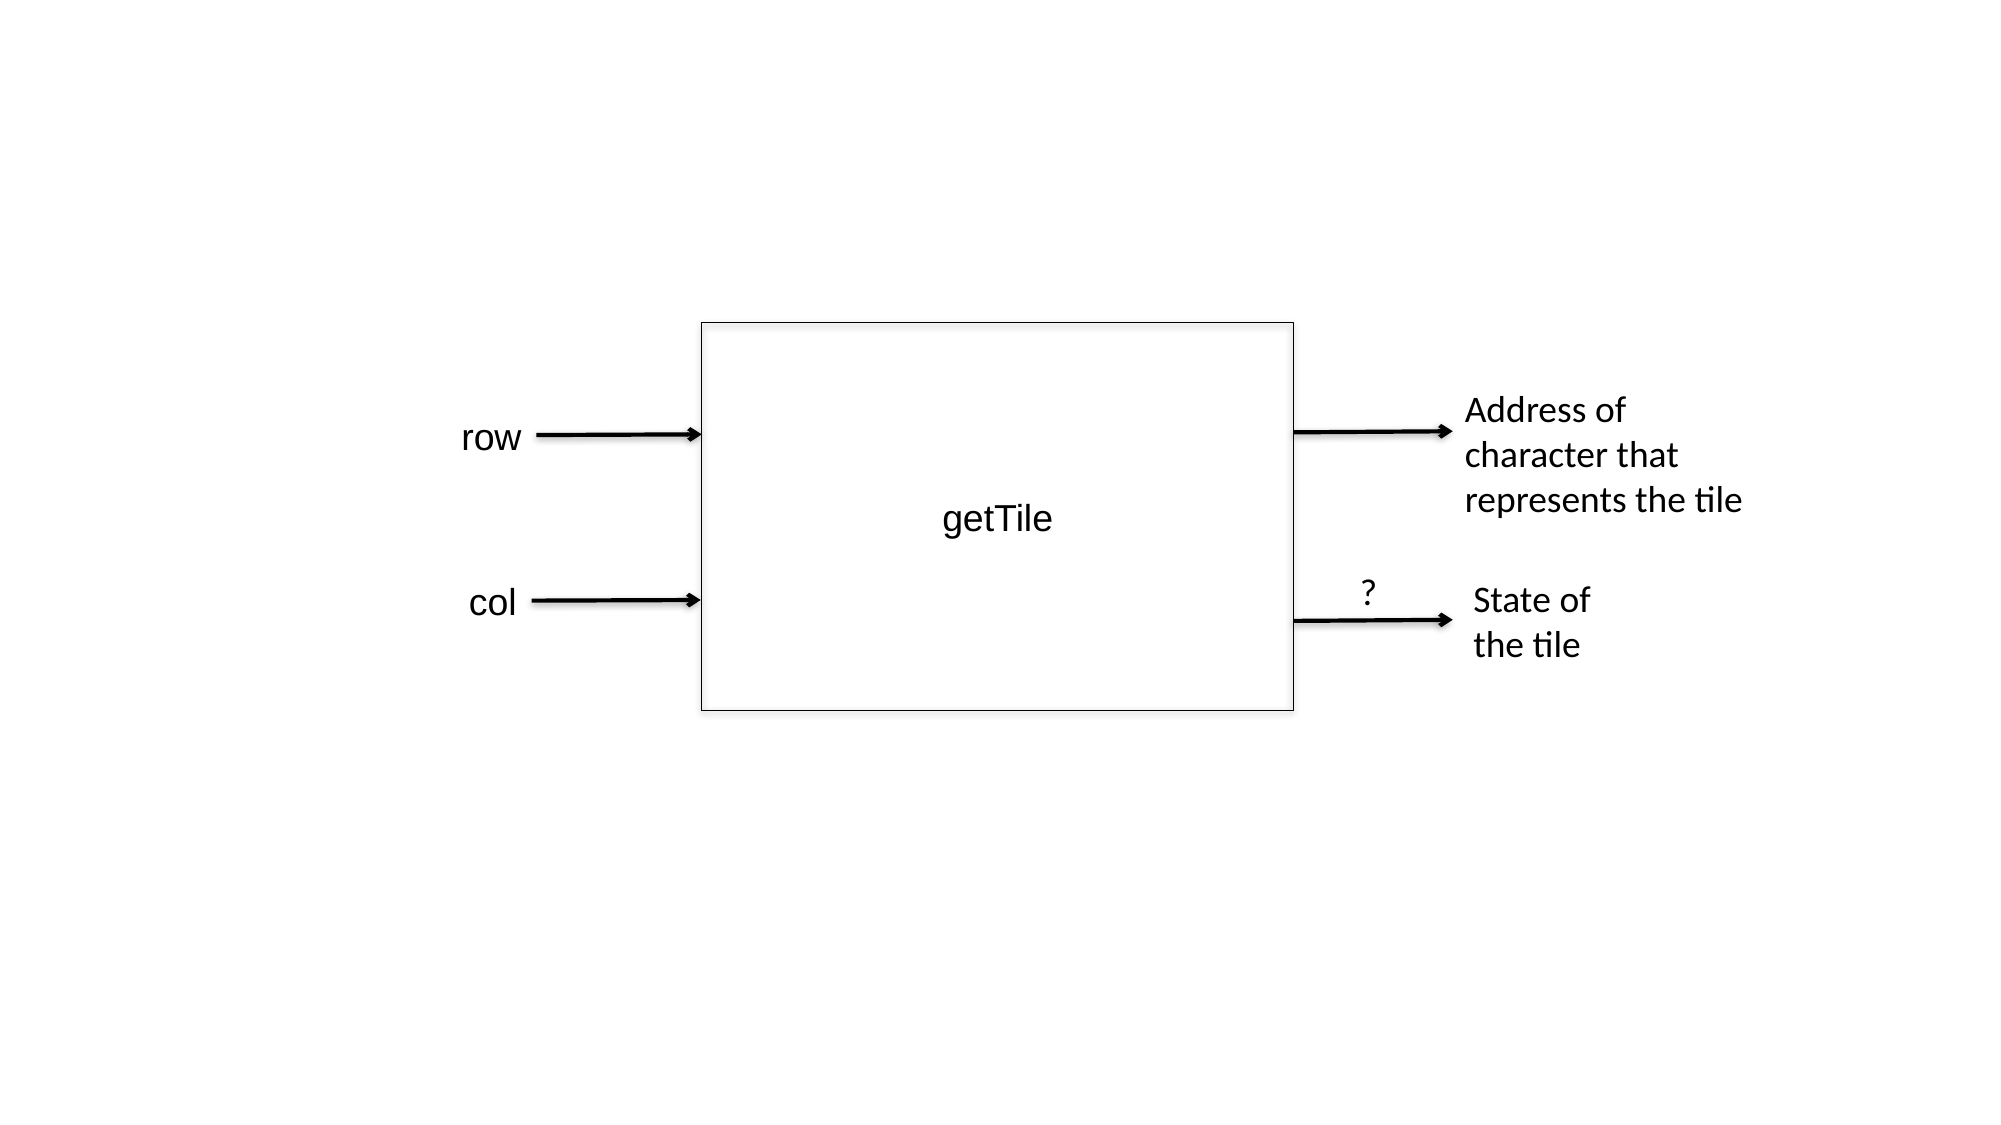

Address of
character that
represents the tile
row
getTile
?
State of
the tile
col